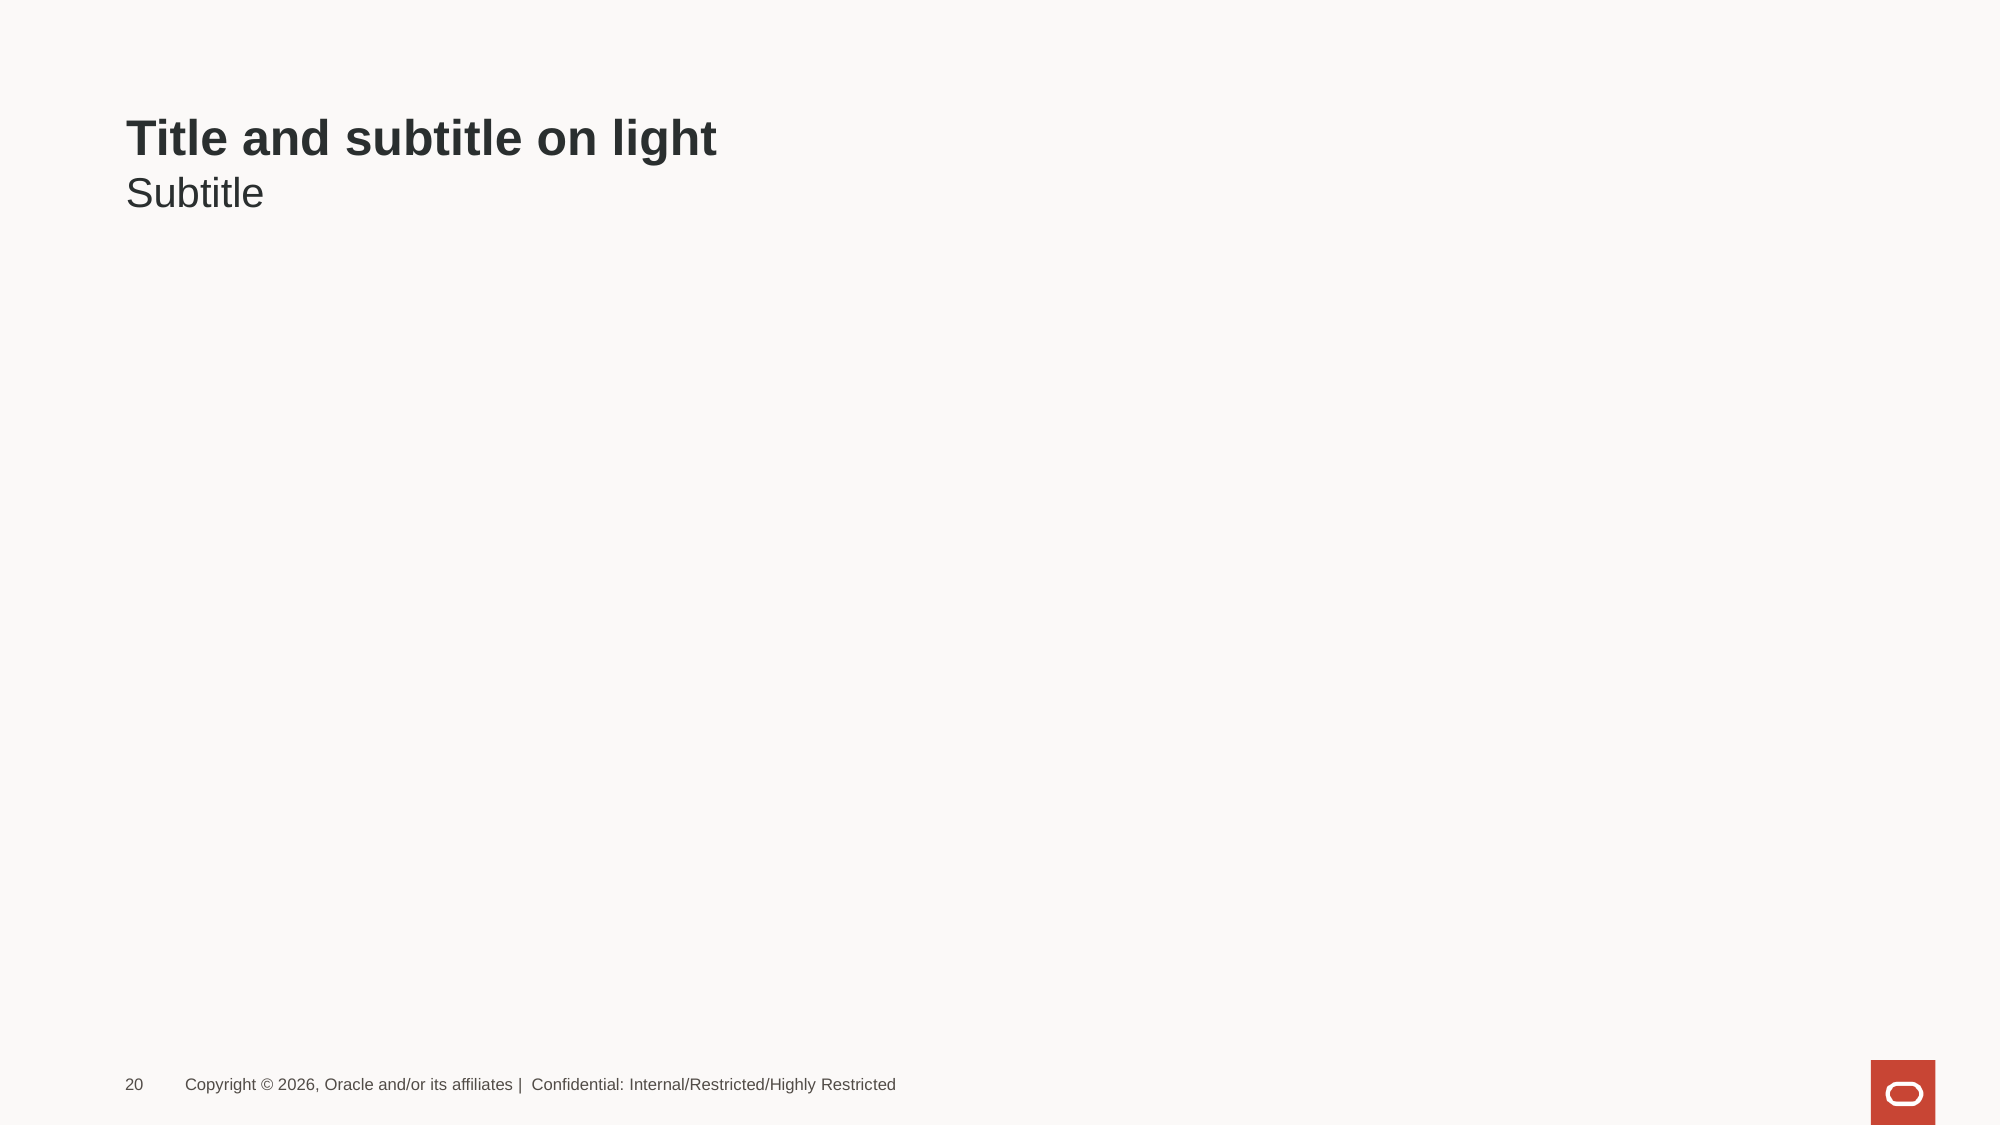

# Title and subtitle on light
Subtitle
20
Copyright © 2026, Oracle and/or its affiliates |  Confidential: Internal/Restricted/Highly Restricted